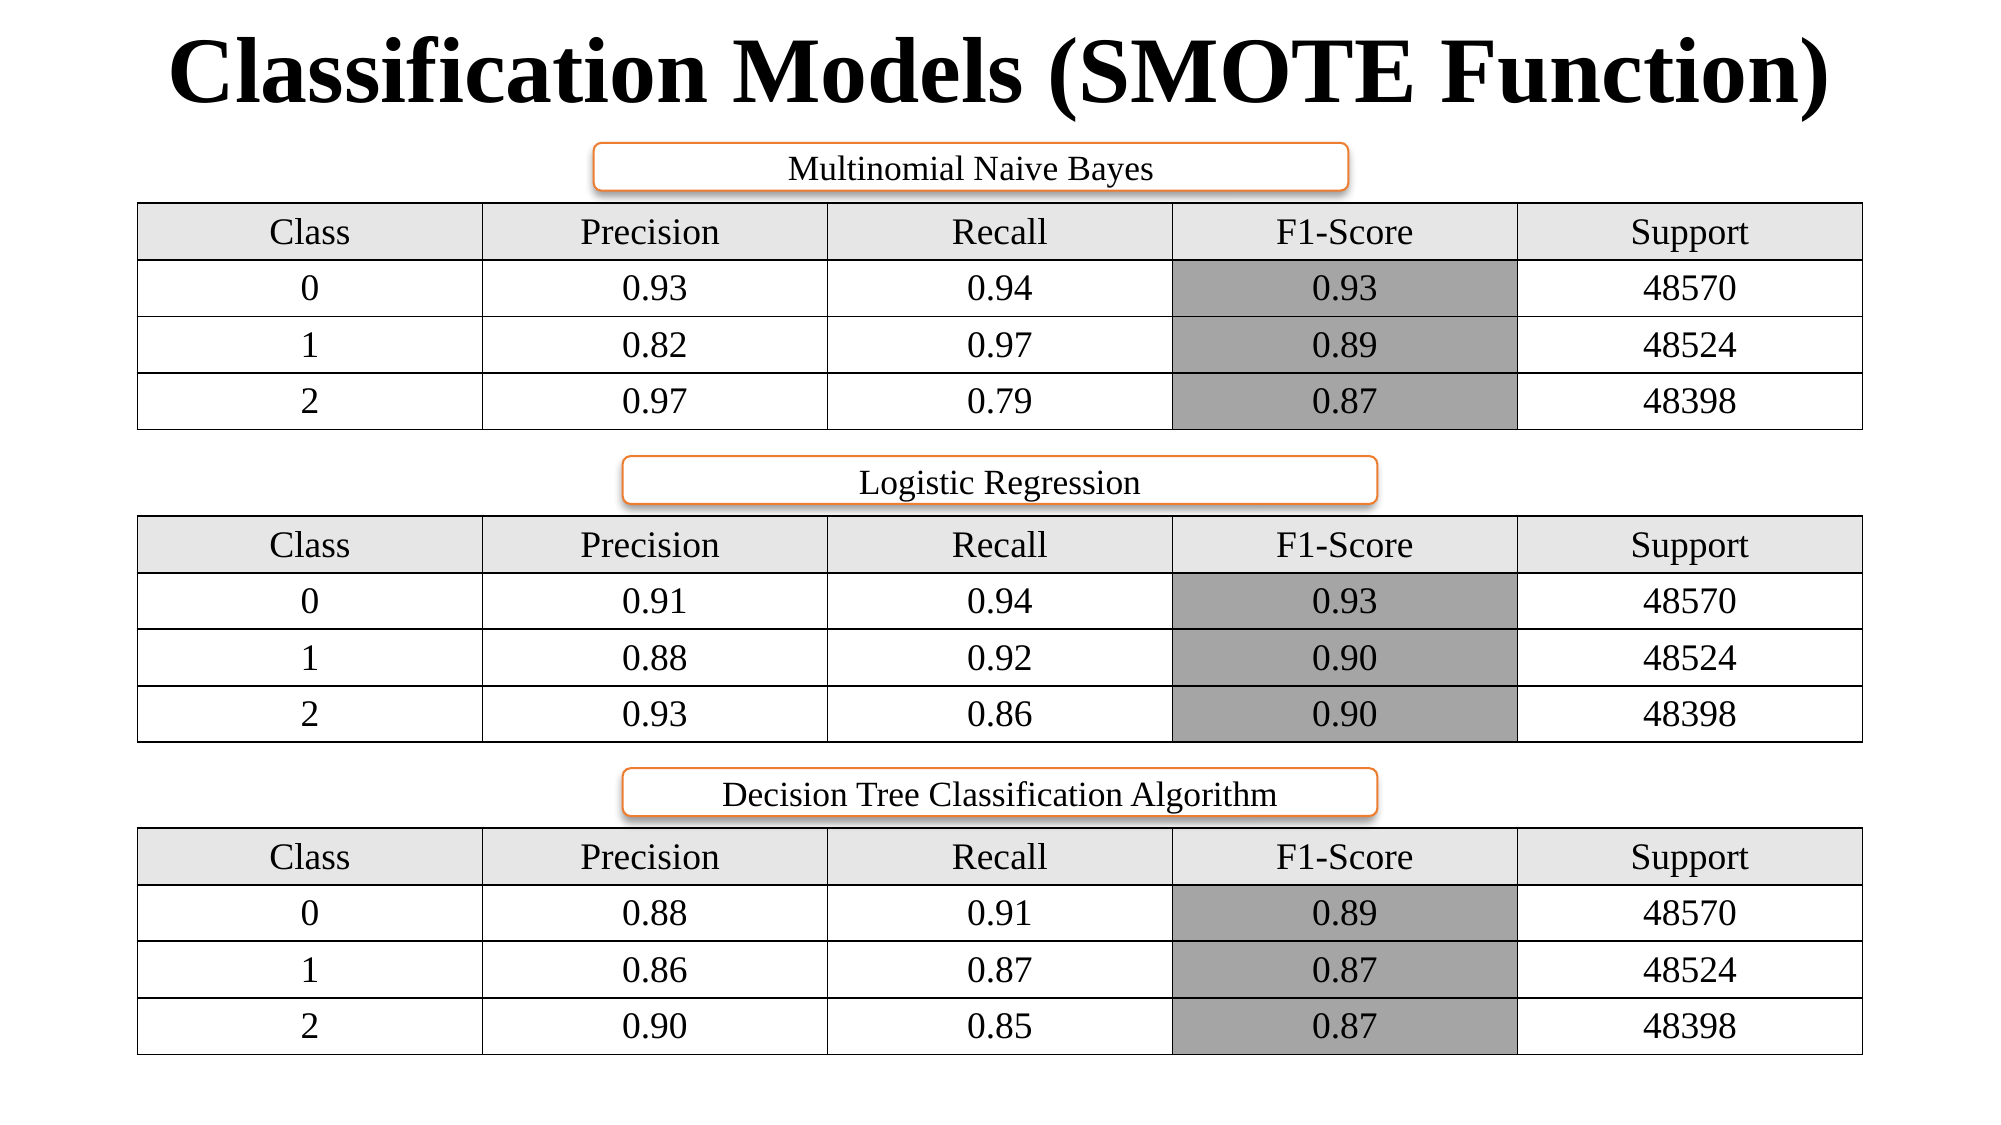

# Classification Models (SMOTE Function)
Multinomial Naive Bayes
| Class | Precision | Recall | F1-Score | Support |
| --- | --- | --- | --- | --- |
| 0 | 0.93 | 0.94 | 0.93 | 48570 |
| 1 | 0.82 | 0.97 | 0.89 | 48524 |
| 2 | 0.97 | 0.79 | 0.87 | 48398 |
Logistic Regression
| Class | Precision | Recall | F1-Score | Support |
| --- | --- | --- | --- | --- |
| 0 | 0.91 | 0.94 | 0.93 | 48570 |
| 1 | 0.88 | 0.92 | 0.90 | 48524 |
| 2 | 0.93 | 0.86 | 0.90 | 48398 |
Decision Tree Classification Algorithm
| Class | Precision | Recall | F1-Score | Support |
| --- | --- | --- | --- | --- |
| 0 | 0.88 | 0.91 | 0.89 | 48570 |
| 1 | 0.86 | 0.87 | 0.87 | 48524 |
| 2 | 0.90 | 0.85 | 0.87 | 48398 |